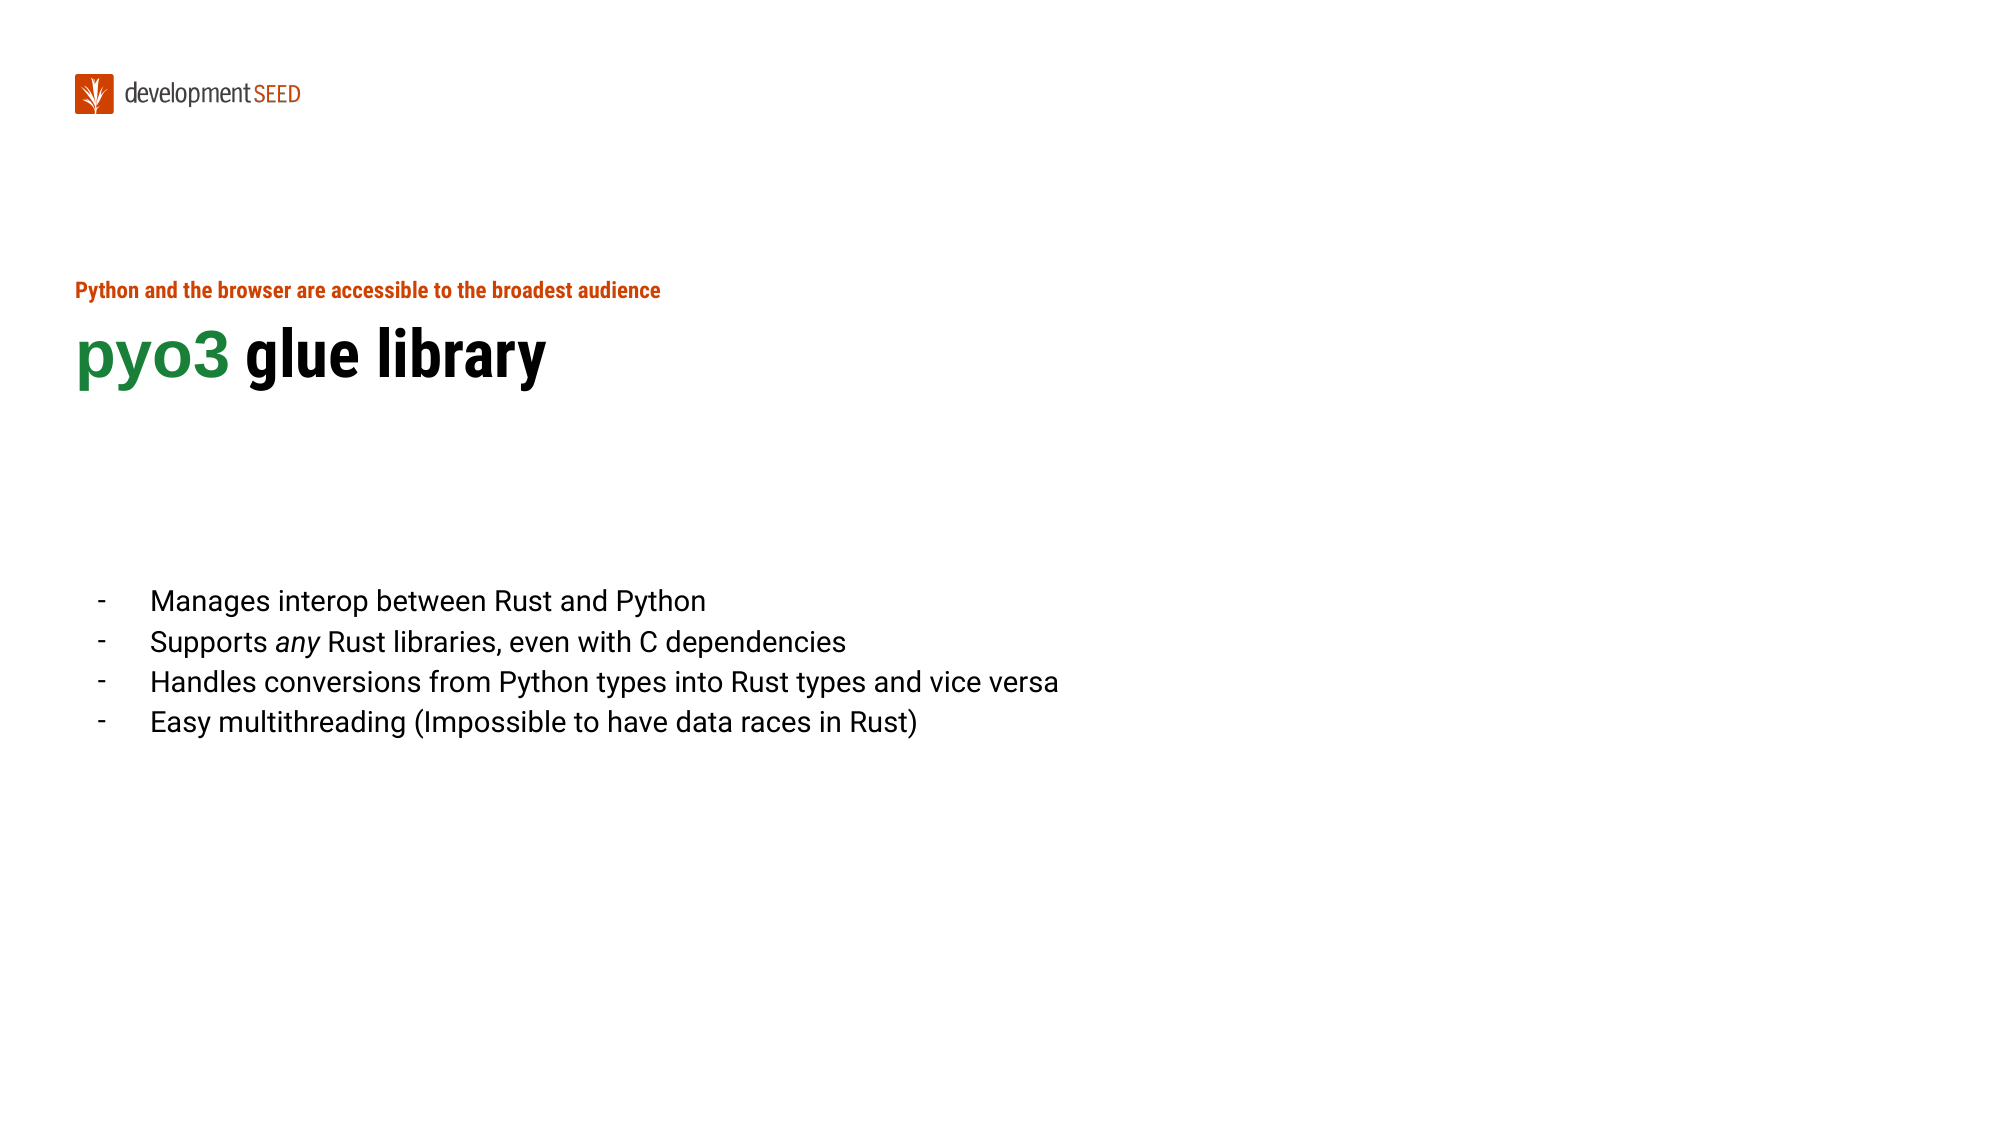

# Python and the browser are accessible to the broadest audience
pyo3 glue library
Manages interop between Rust and Python
Supports any Rust libraries, even with C dependencies
Handles conversions from Python types into Rust types and vice versa
Easy multithreading (Impossible to have data races in Rust)